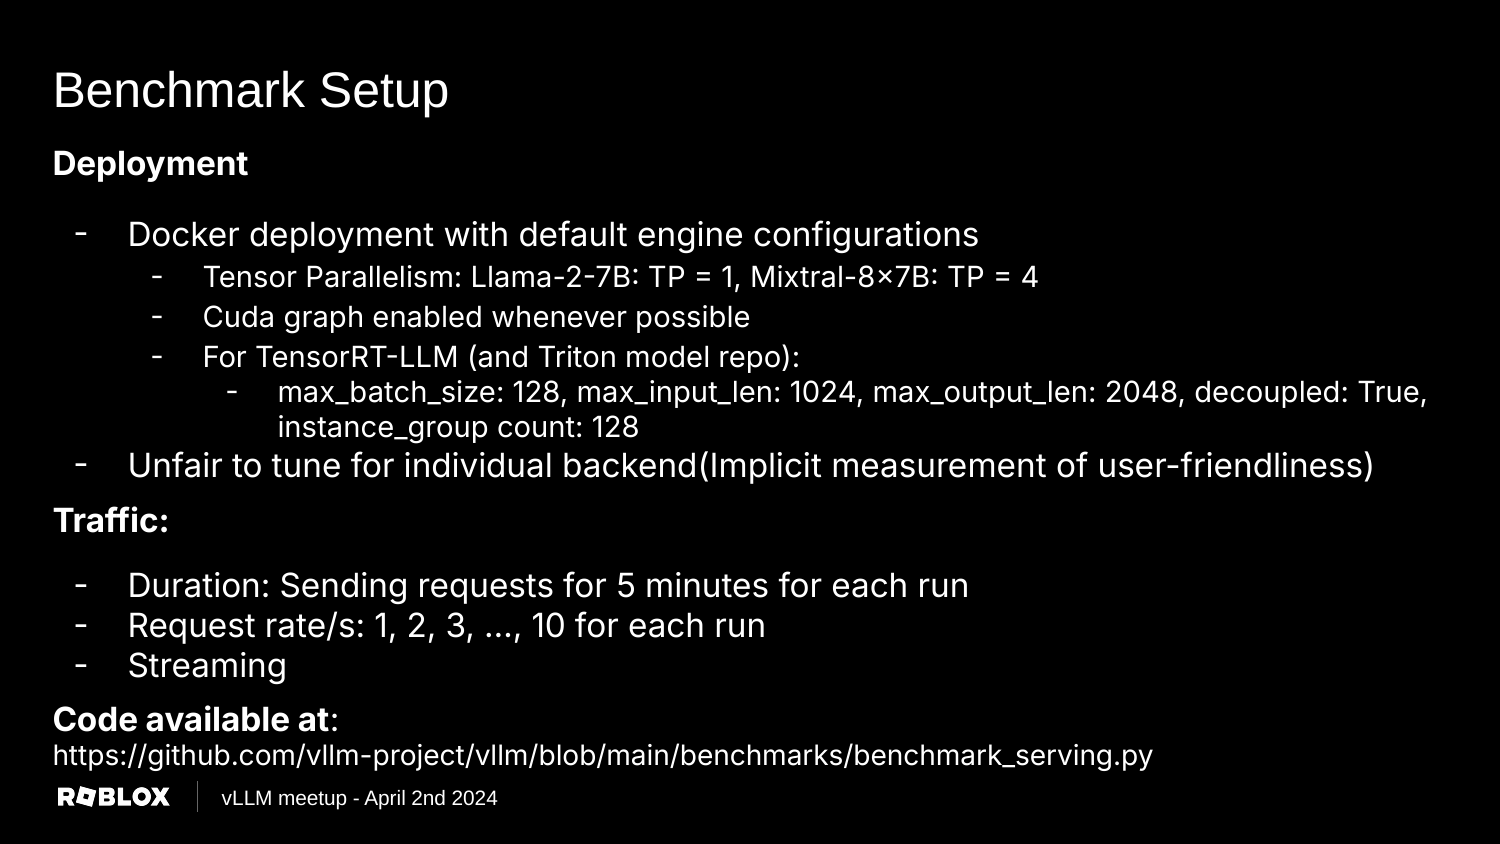

Benchmark Setup
Deployment
Docker deployment with default engine configurations
Tensor Parallelism: Llama-2-7B: TP = 1, Mixtral-8x7B: TP = 4
Cuda graph enabled whenever possible
For TensorRT-LLM (and Triton model repo):
max_batch_size: 128, max_input_len: 1024, max_output_len: 2048, decoupled: True, instance_group count: 128
Unfair to tune for individual backend(Implicit measurement of user-friendliness)
Traffic:
Duration: Sending requests for 5 minutes for each run
Request rate/s: 1, 2, 3, …, 10 for each run
Streaming
Code available at: https://github.com/vllm-project/vllm/blob/main/benchmarks/benchmark_serving.py
vLLM meetup - April 2nd 2024